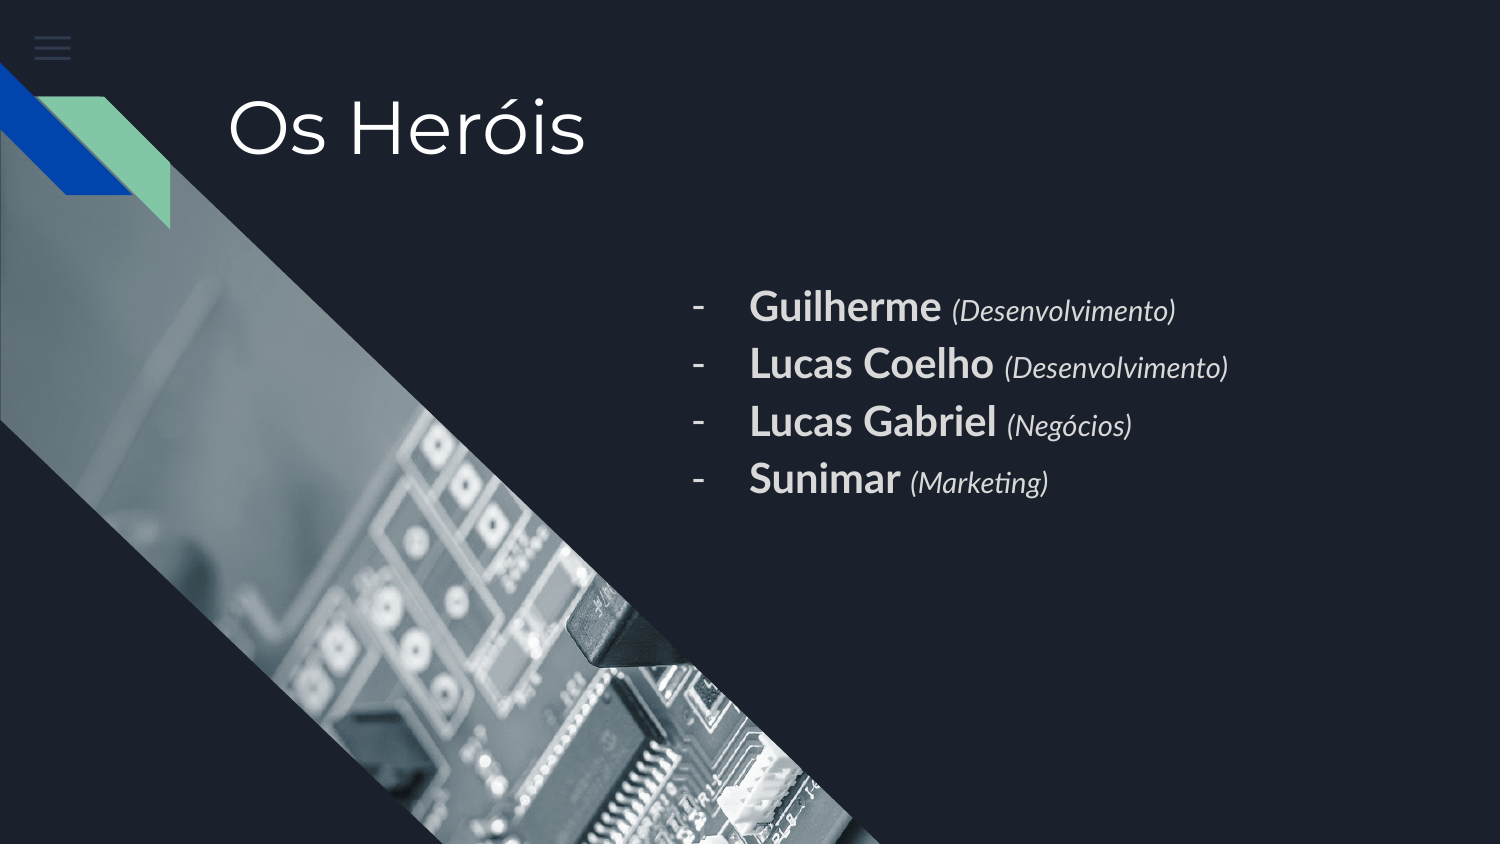

# Os Heróis
Guilherme (Desenvolvimento)
Lucas Coelho (Desenvolvimento)
Lucas Gabriel (Negócios)
Sunimar (Marketing)